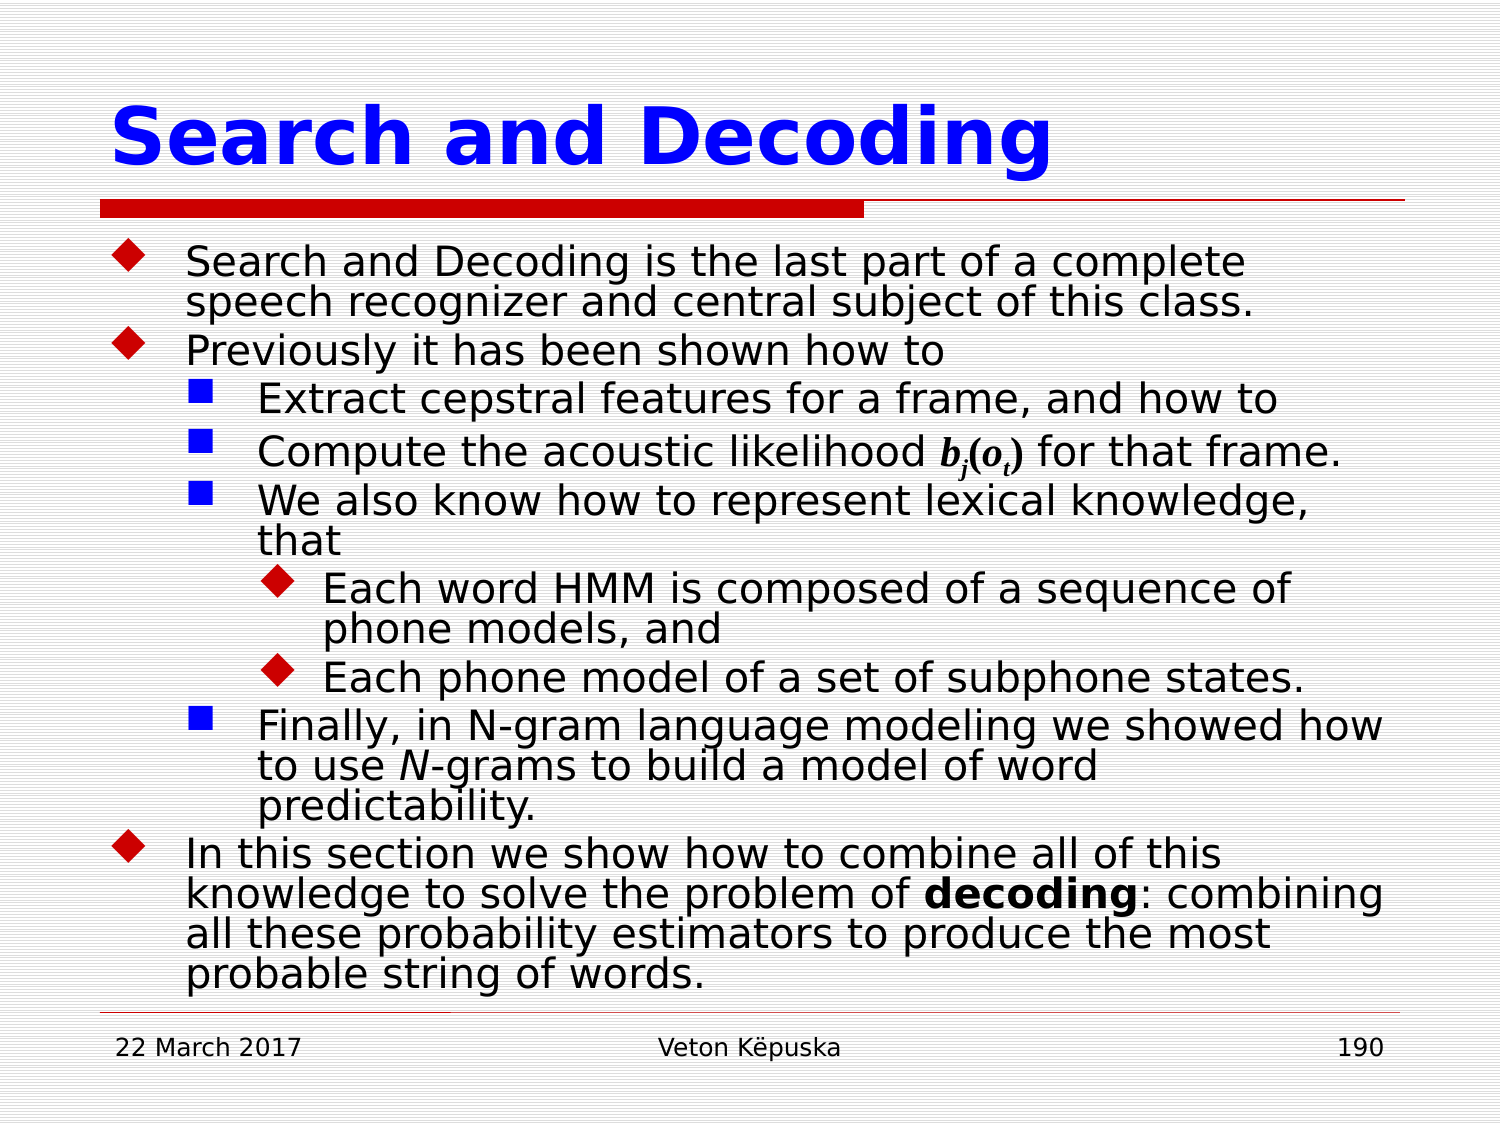

# Search and Decoding
Search and Decoding is the last part of a complete speech recognizer and central subject of this class.
Previously it has been shown how to
Extract cepstral features for a frame, and how to
Compute the acoustic likelihood bj(ot) for that frame.
We also know how to represent lexical knowledge, that
Each word HMM is composed of a sequence of phone models, and
Each phone model of a set of subphone states.
Finally, in N-gram language modeling we showed how to use N-grams to build a model of word predictability.
In this section we show how to combine all of this knowledge to solve the problem of decoding: combining all these probability estimators to produce the most probable string of words.
22 March 2017
Veton Këpuska
190